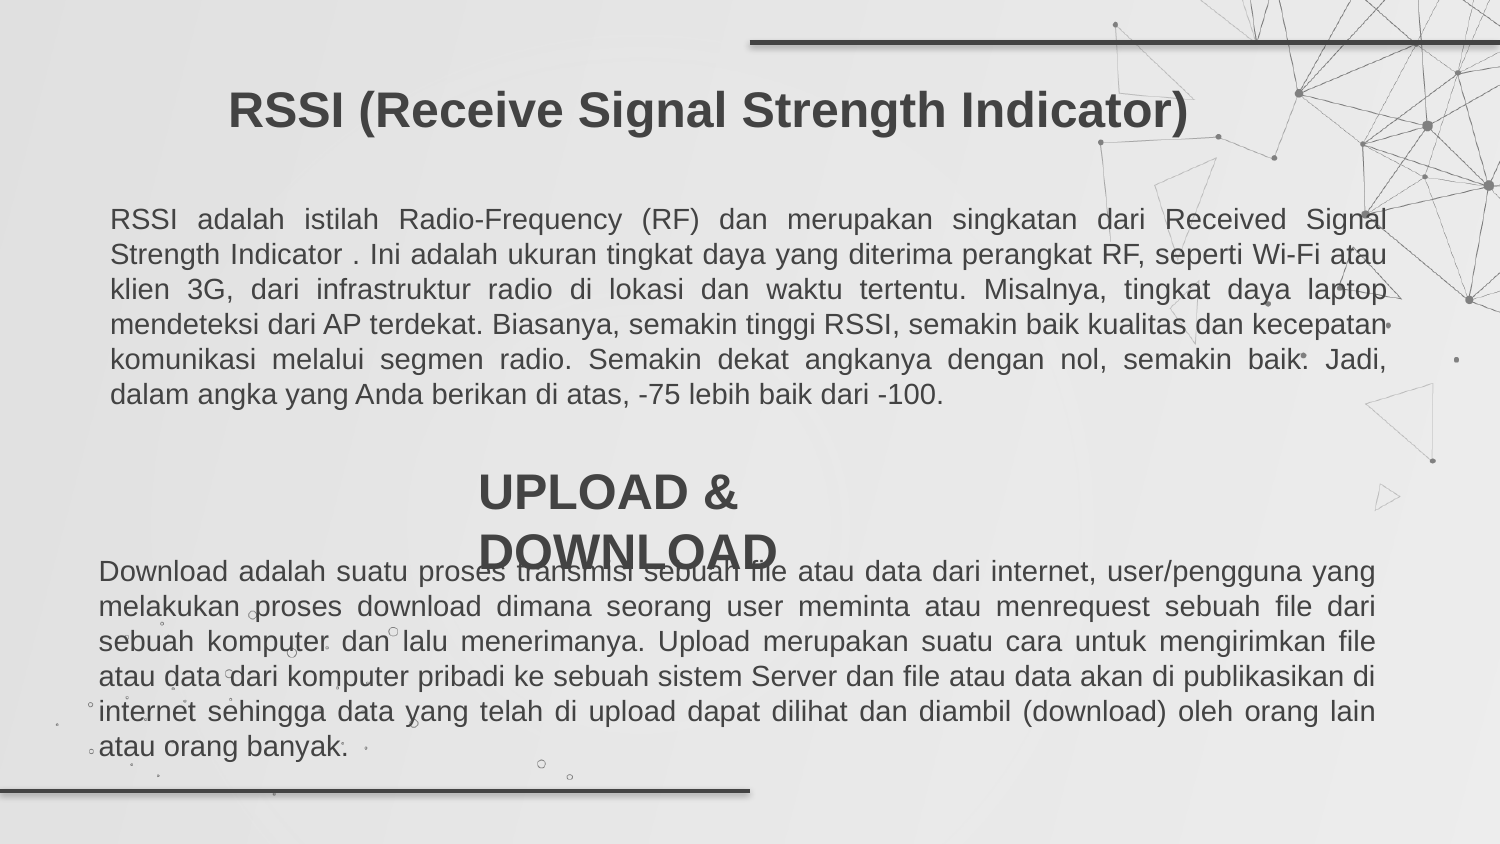

# RSSI (Receive Signal Strength Indicator)
RSSI adalah istilah Radio-Frequency (RF) dan merupakan singkatan dari Received Signal Strength Indicator . Ini adalah ukuran tingkat daya yang diterima perangkat RF, seperti Wi-Fi atau klien 3G, dari infrastruktur radio di lokasi dan waktu tertentu. Misalnya, tingkat daya laptop mendeteksi dari AP terdekat. Biasanya, semakin tinggi RSSI, semakin baik kualitas dan kecepatan komunikasi melalui segmen radio. Semakin dekat angkanya dengan nol, semakin baik. Jadi, dalam angka yang Anda berikan di atas, -75 lebih baik dari -100.
UPLOAD & DOWNLOAD
Download adalah suatu proses transmisi sebuah file atau data dari internet, user/pengguna yang melakukan proses download dimana seorang user meminta atau menrequest sebuah file dari sebuah komputer dan lalu menerimanya. Upload merupakan suatu cara untuk mengirimkan file atau data dari komputer pribadi ke sebuah sistem Server dan file atau data akan di publikasikan di internet sehingga data yang telah di upload dapat dilihat dan diambil (download) oleh orang lain atau orang banyak.